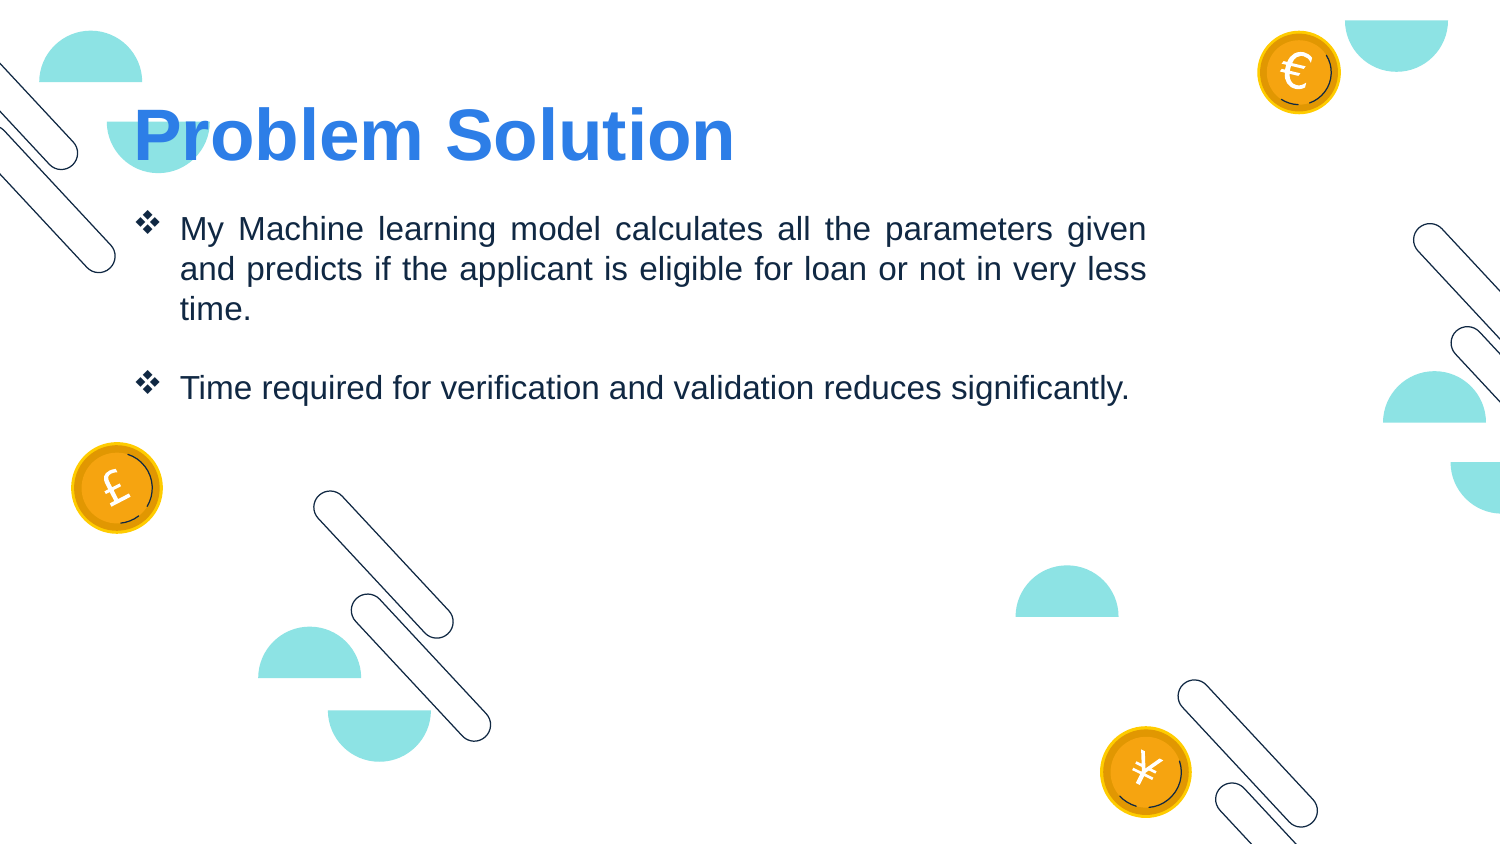

Problem Solution
My Machine learning model calculates all the parameters given and predicts if the applicant is eligible for loan or not in very less time.

Time required for verification and validation reduces significantly.